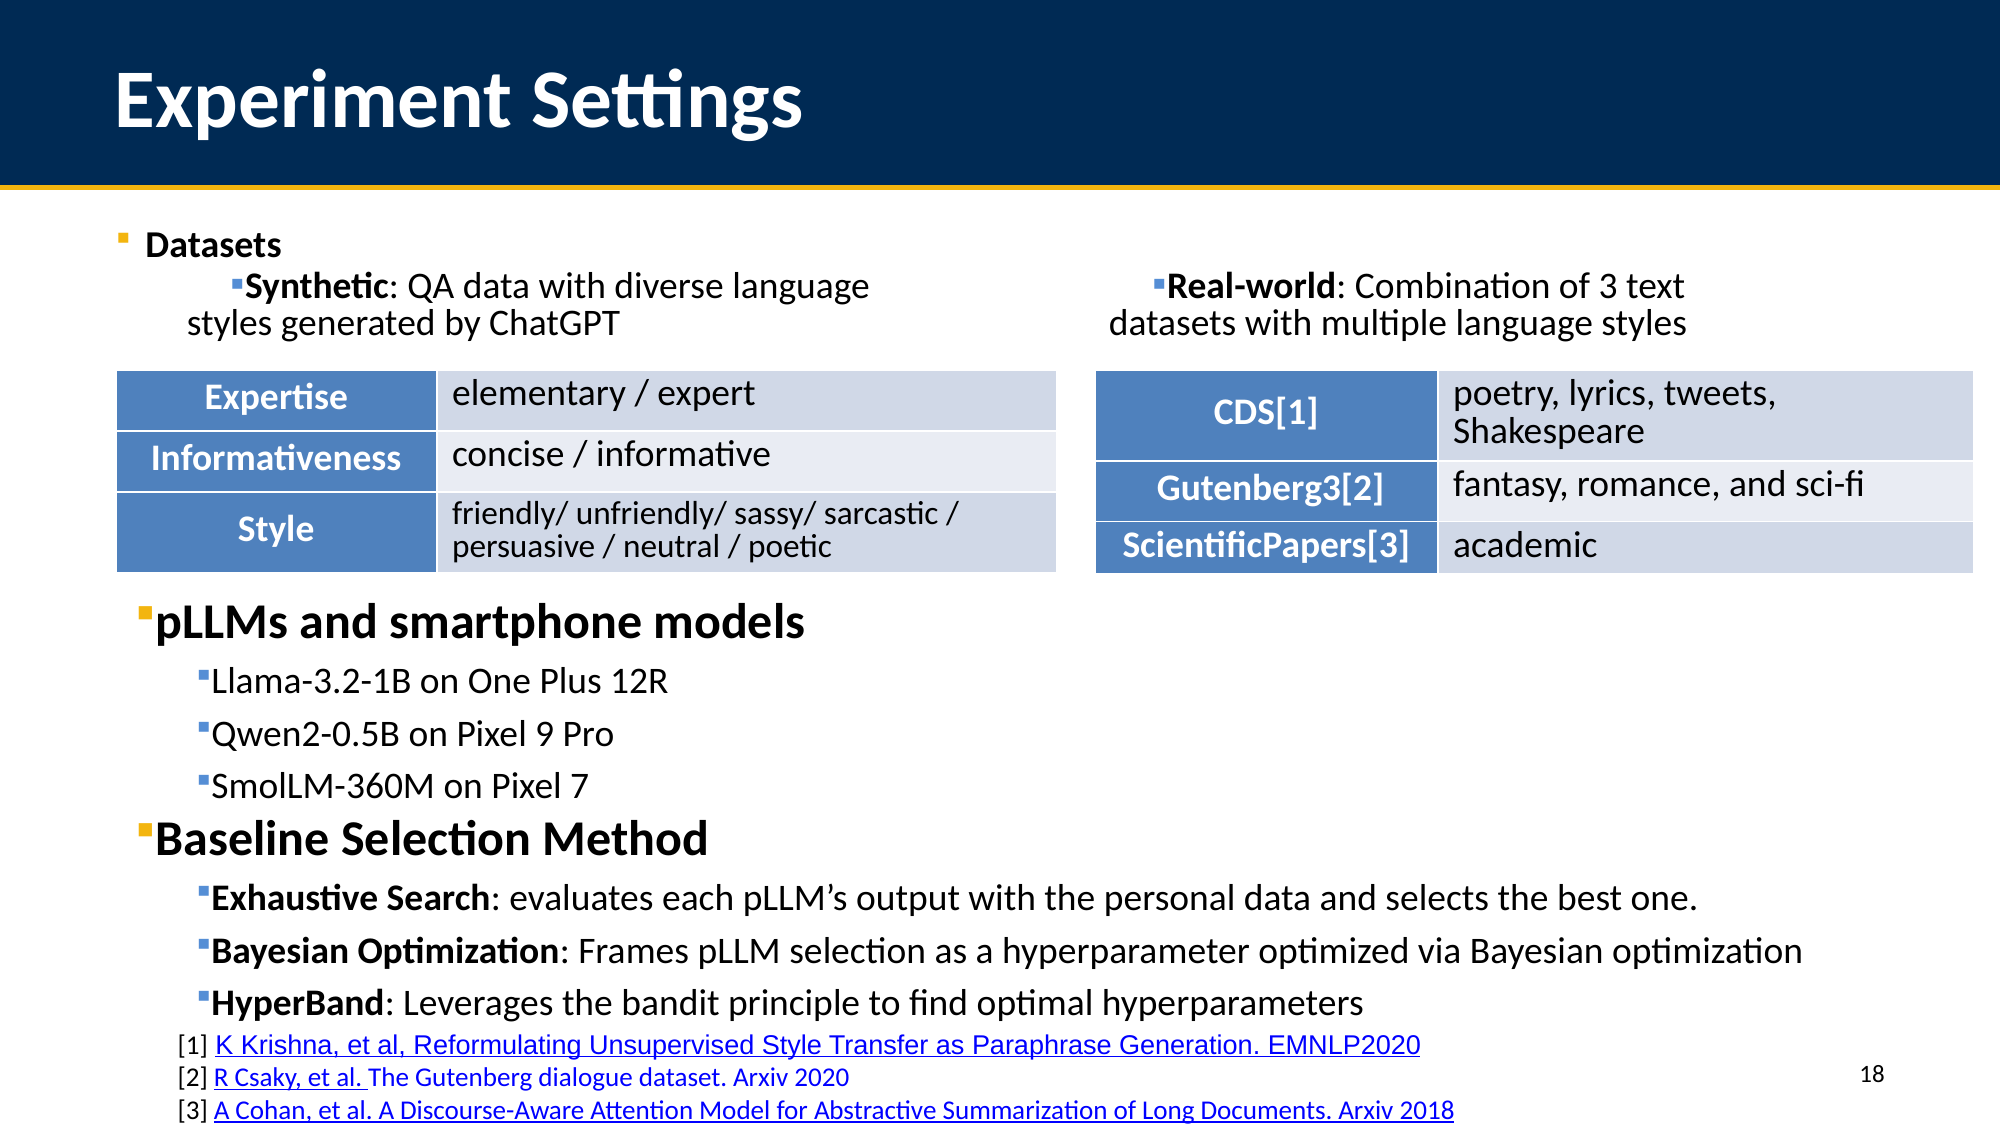

# Experiment Settings
Datasets

Synthetic: QA data with diverse language styles generated by ChatGPT

Real-world: Combination of 3 text datasets with multiple language styles

| Expertise | elementary / expert |
| --- | --- |
| Informativeness | concise / informative |
| Style | friendly/ unfriendly/ sassy/ sarcastic / persuasive / neutral / poetic |
| CDS[1] | poetry, lyrics, tweets, Shakespeare |
| --- | --- |
| Gutenberg3[2] | fantasy, romance, and sci-fi |
| ScientificPapers[3] | academic |
pLLMs and smartphone models
Llama-3.2-1B on One Plus 12R
Qwen2-0.5B on Pixel 9 Pro
SmolLM-360M on Pixel 7

Baseline Selection Method
Exhaustive Search: evaluates each pLLM’s output with the personal data and selects the best one.
Bayesian Optimization: Frames pLLM selection as a hyperparameter optimized via Bayesian optimization
HyperBand: Leverages the bandit principle to find optimal hyperparameters

[1] K Krishna, et al, Reformulating Unsupervised Style Transfer as Paraphrase Generation. EMNLP2020
[2] R Csaky, et al. The Gutenberg dialogue dataset. Arxiv 2020
[3] A Cohan, et al. A Discourse-Aware Attention Model for Abstractive Summarization of Long Documents. Arxiv 2018
18